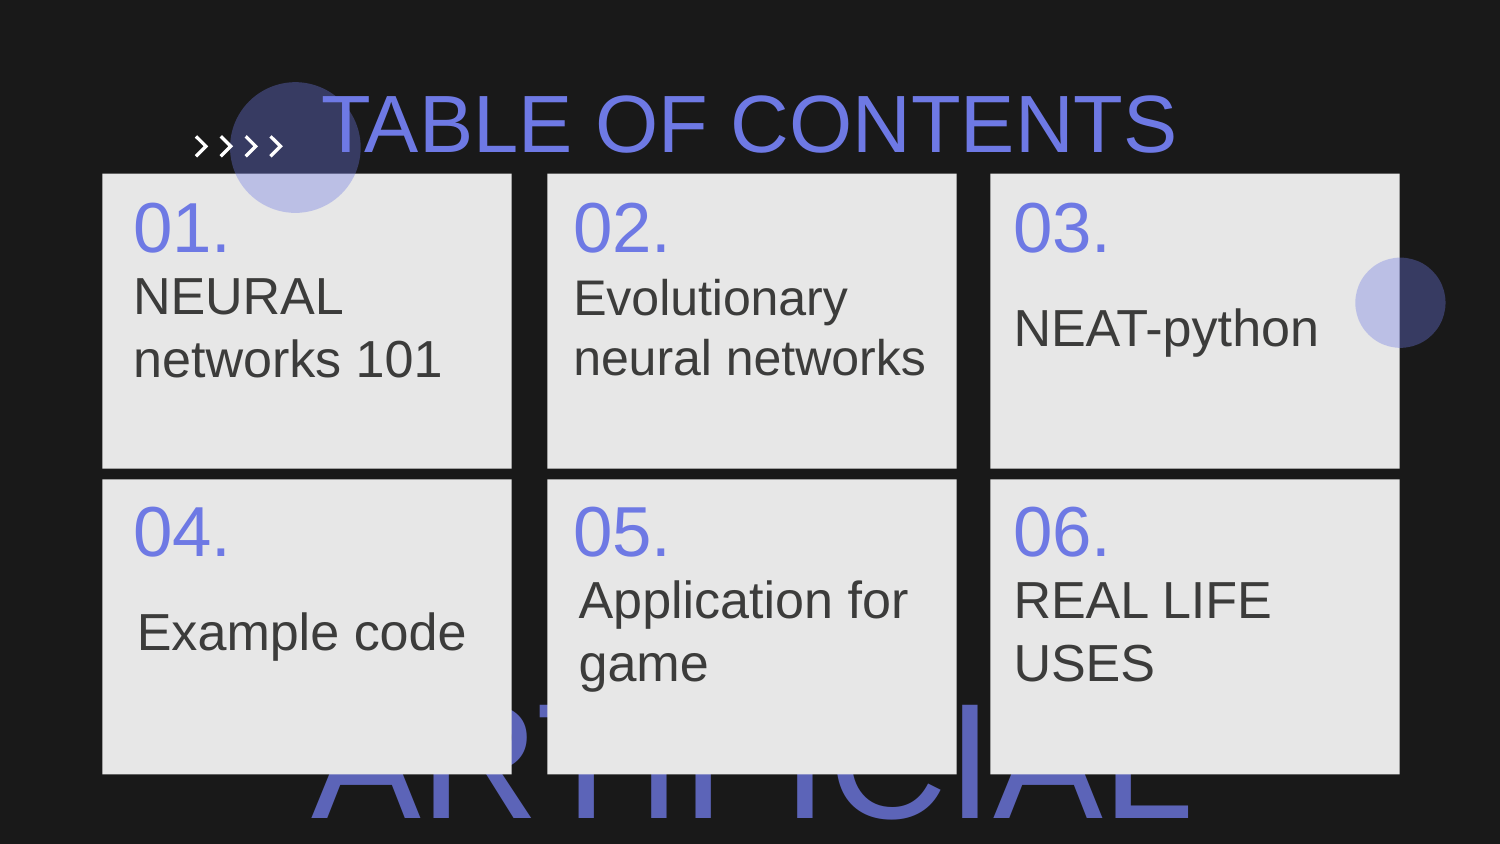

TABLE OF CONTENTS

01.
02.
03.

# NEURAL networks 101
NEAT-python
Evolutionary neural networks

04.
05.
06.
Example code
Application for game
REAL LIFE USES